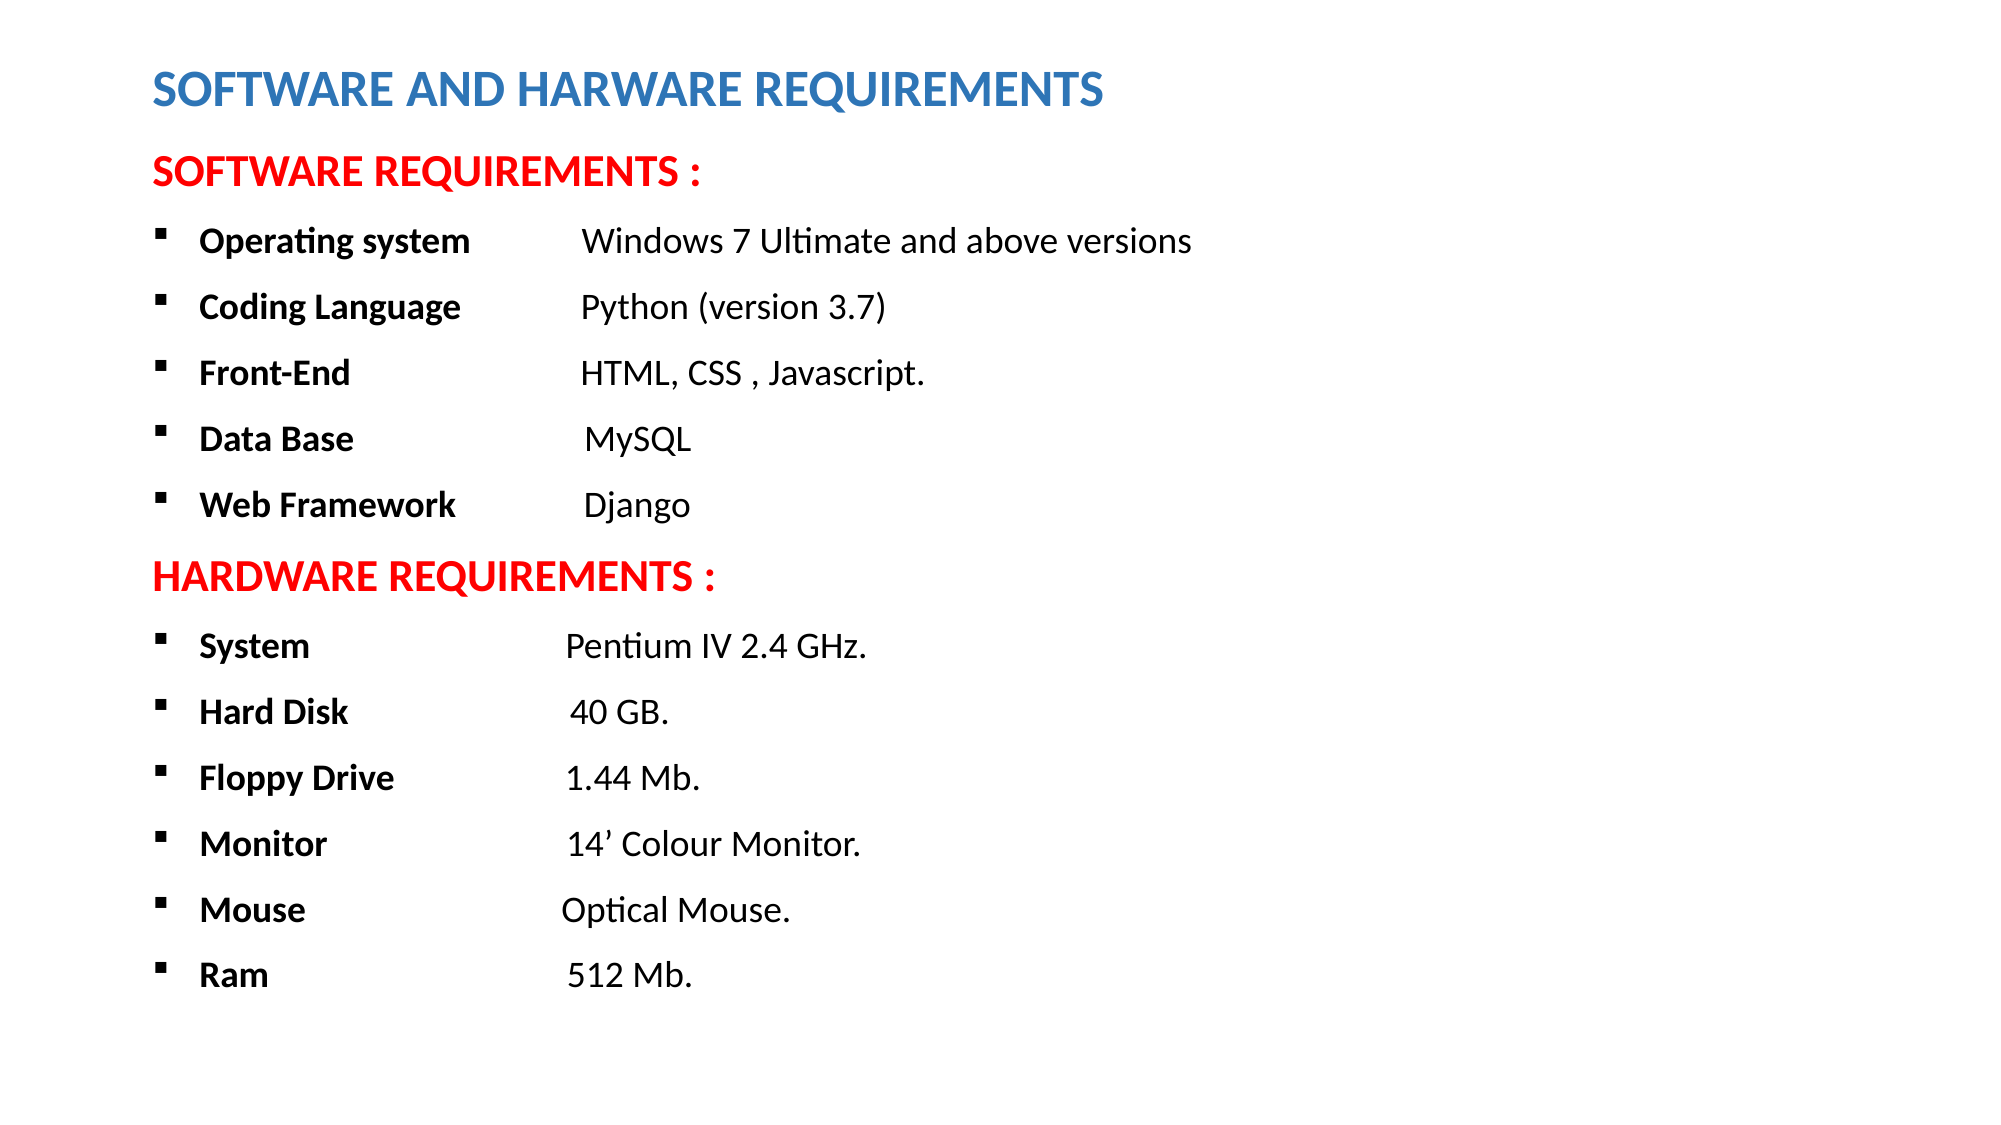

# SOFTWARE AND HARWARE REQUIREMENTS
SOFTWARE REQUIREMENTS :
Operating system             Windows 7 Ultimate and above versions
Coding Language              Python (version 3.7)
Front-End                           HTML, CSS , Javascript.
Data Base                           MySQL
Web Framework               Django
HARDWARE REQUIREMENTS :
System                              Pentium IV 2.4 GHz.
Hard Disk                          40 GB.
Floppy Drive                    1.44 Mb.
Monitor                            14’ Colour Monitor.
Mouse                              Optical Mouse.
Ram                                   512 Mb.